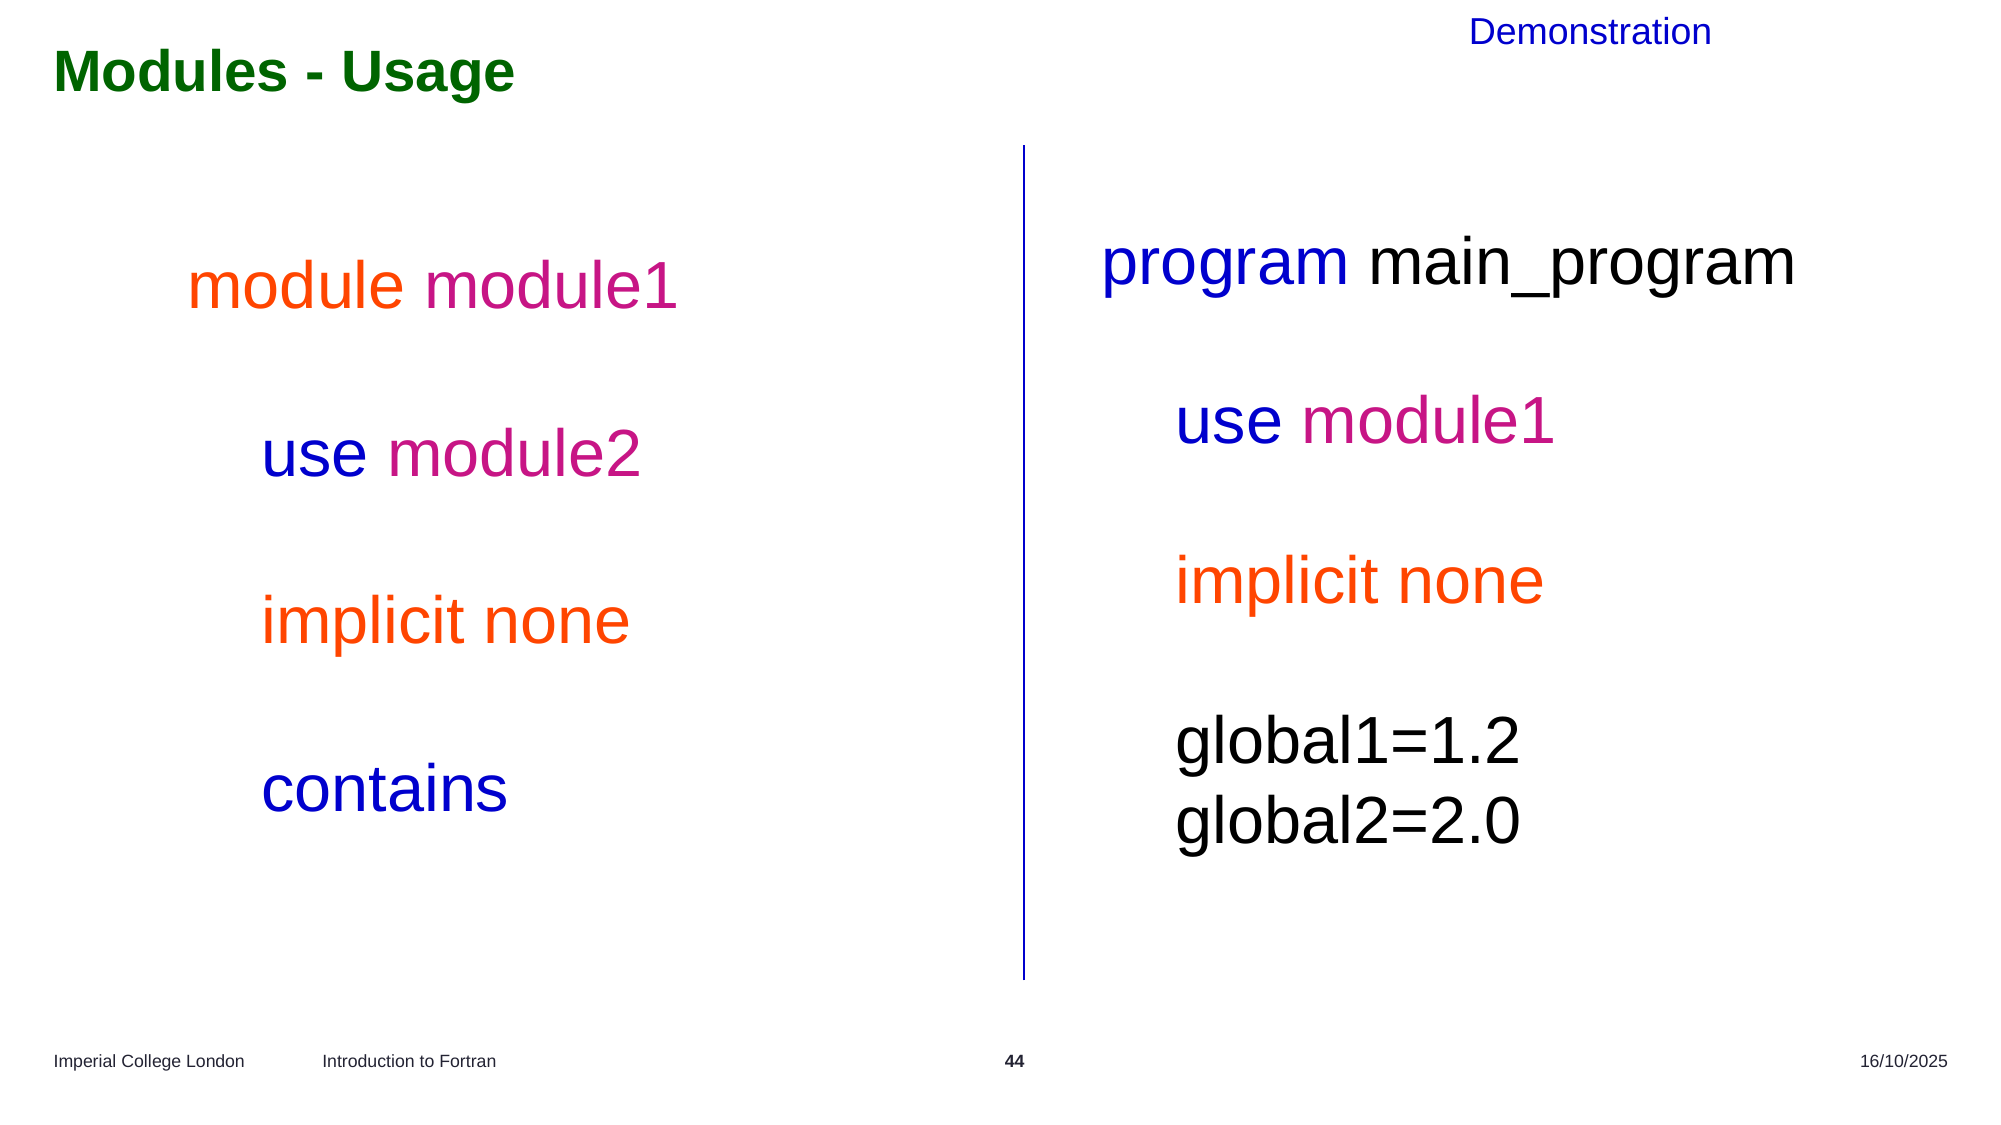

Demonstration
# Modules - Usage
program main_program
    use module1
    implicit none

    global1=1.2
    global2=2.0

module module1
    use module2
    implicit none
    contains

Introduction to Fortran
44
16/10/2025